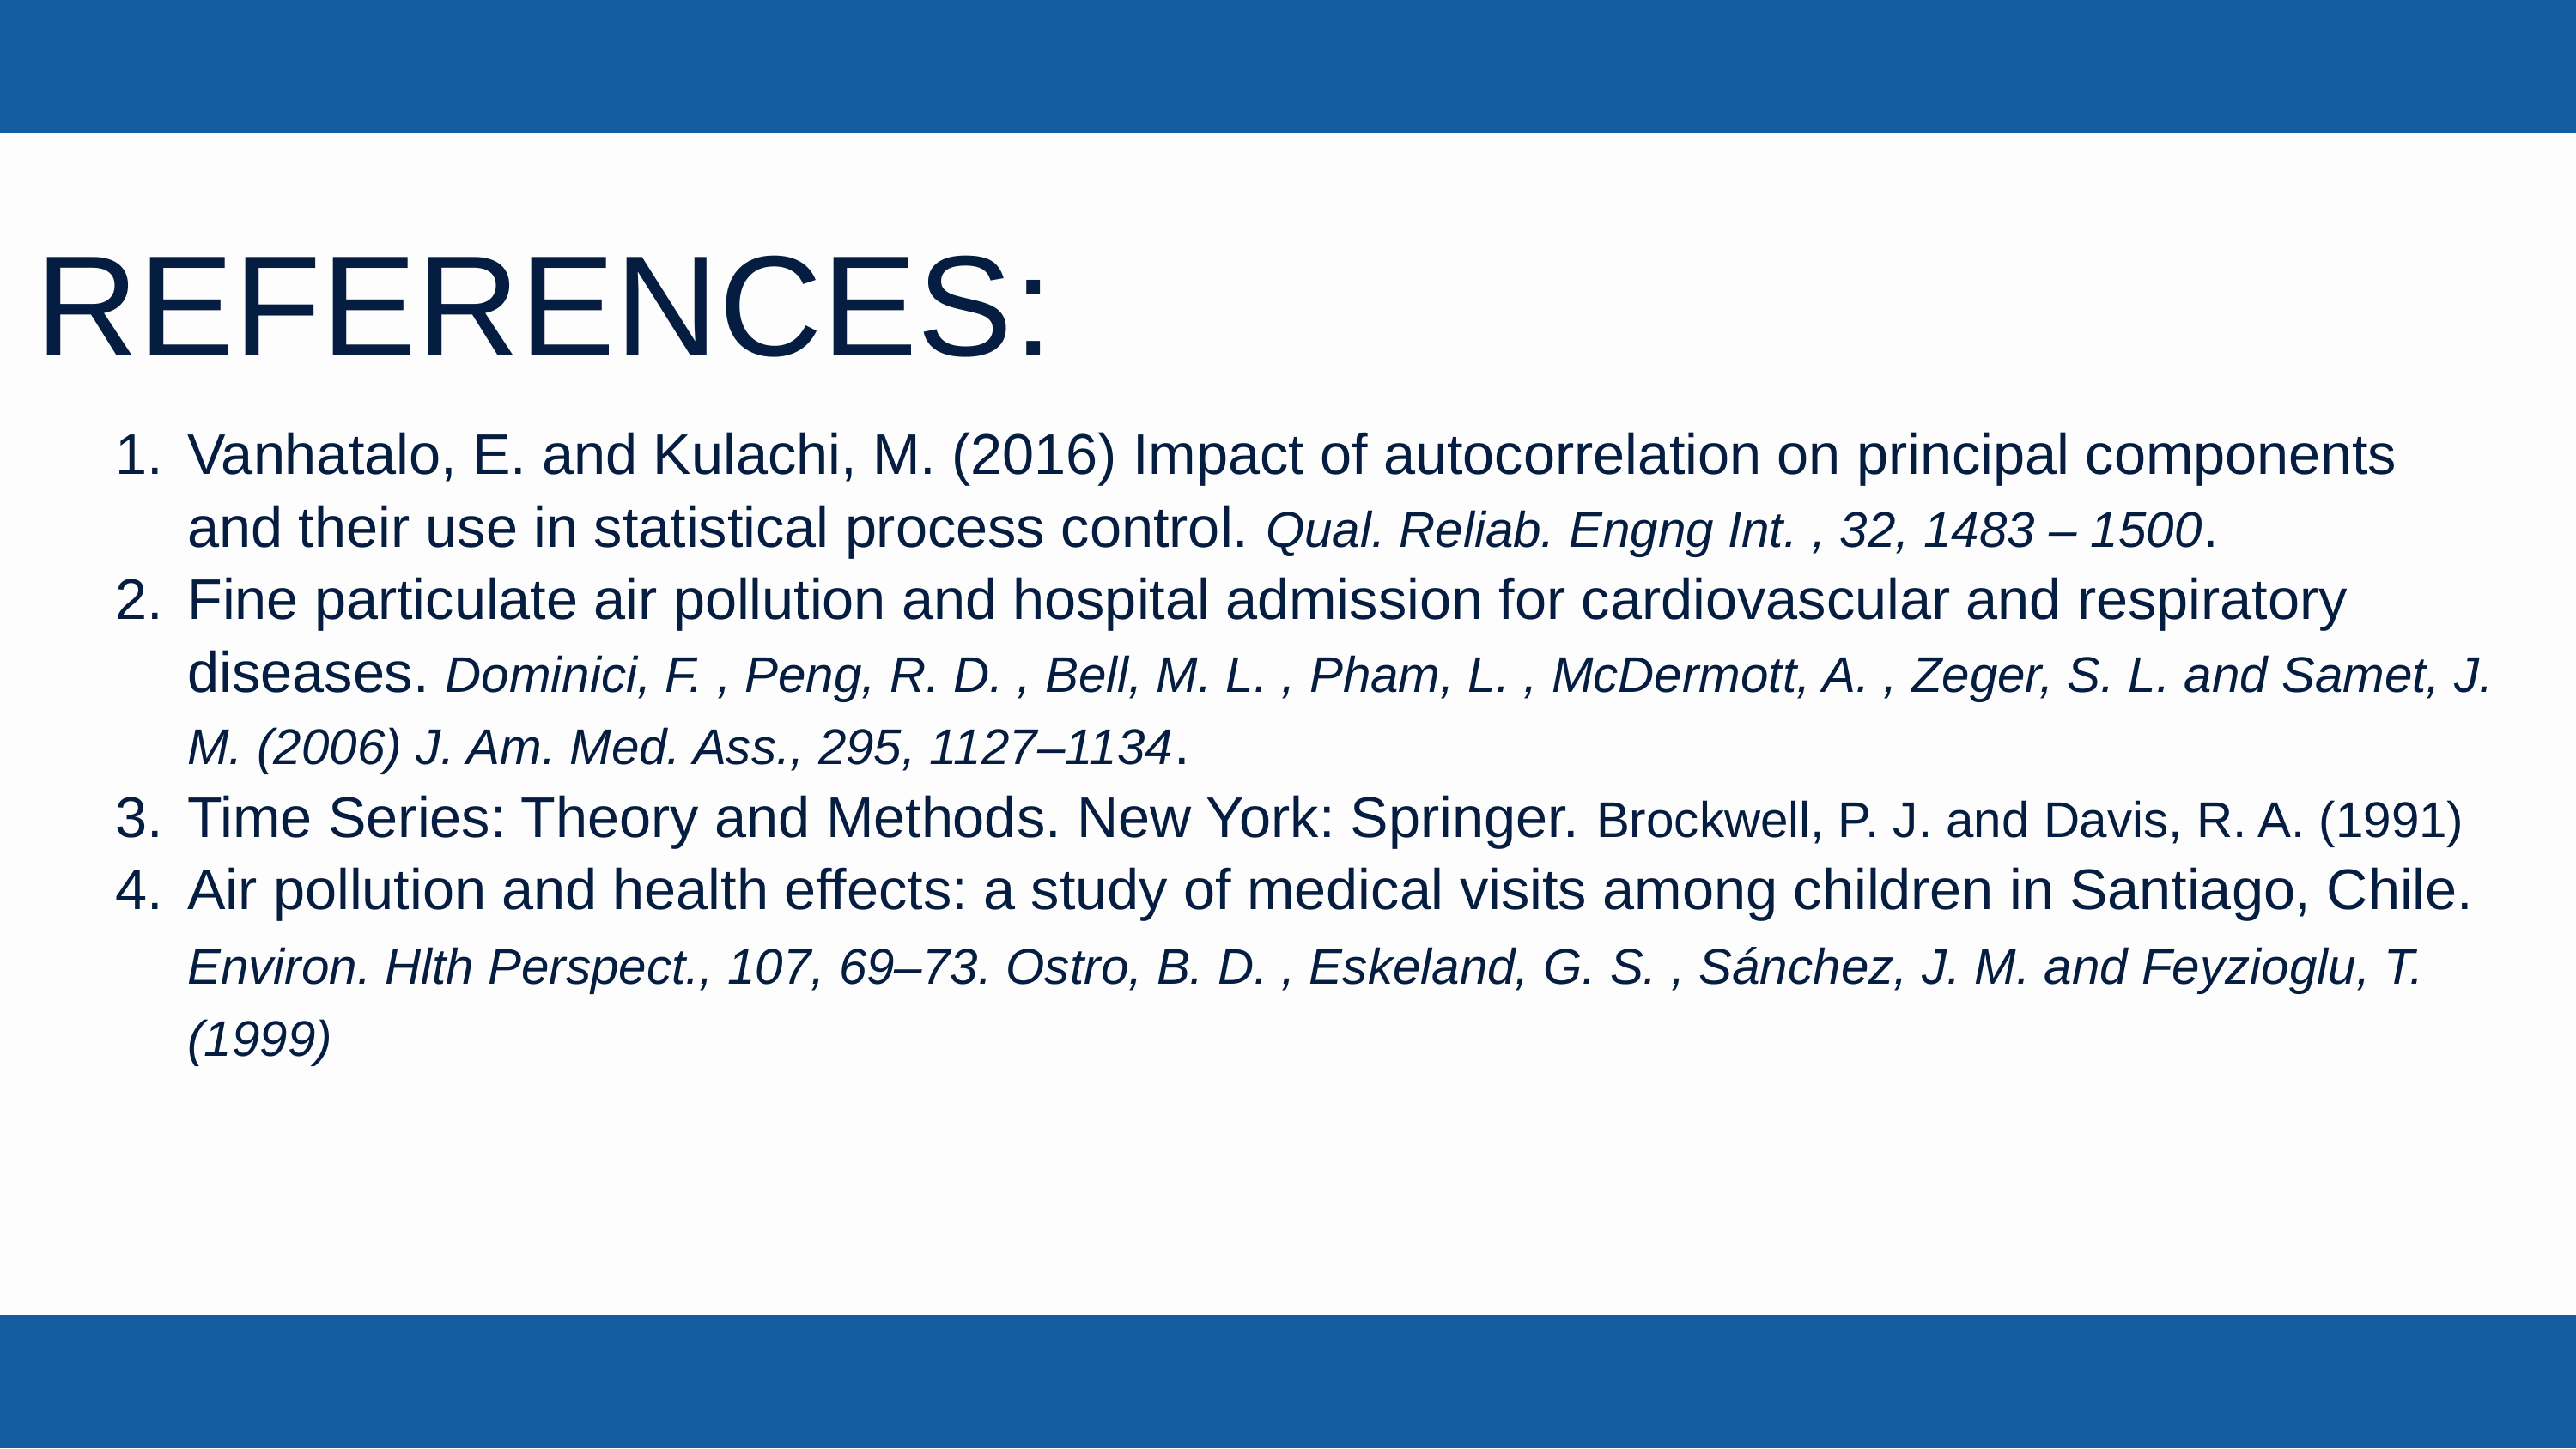

REFERENCES:
Vanhatalo, E. and Kulachi, M. (2016) Impact of autocorrelation on principal components and their use in statistical process control. Qual. Reliab. Engng Int. , 32, 1483 – 1500.
Fine particulate air pollution and hospital admission for cardiovascular and respiratory diseases. Dominici, F. , Peng, R. D. , Bell, M. L. , Pham, L. , McDermott, A. , Zeger, S. L. and Samet, J. M. (2006) J. Am. Med. Ass., 295, 1127–1134.
Time Series: Theory and Methods. New York: Springer. Brockwell, P. J. and Davis, R. A. (1991)
Air pollution and health effects: a study of medical visits among children in Santiago, Chile. Environ. Hlth Perspect., 107, 69–73. Ostro, B. D. , Eskeland, G. S. , Sánchez, J. M. and Feyzioglu, T. (1999)